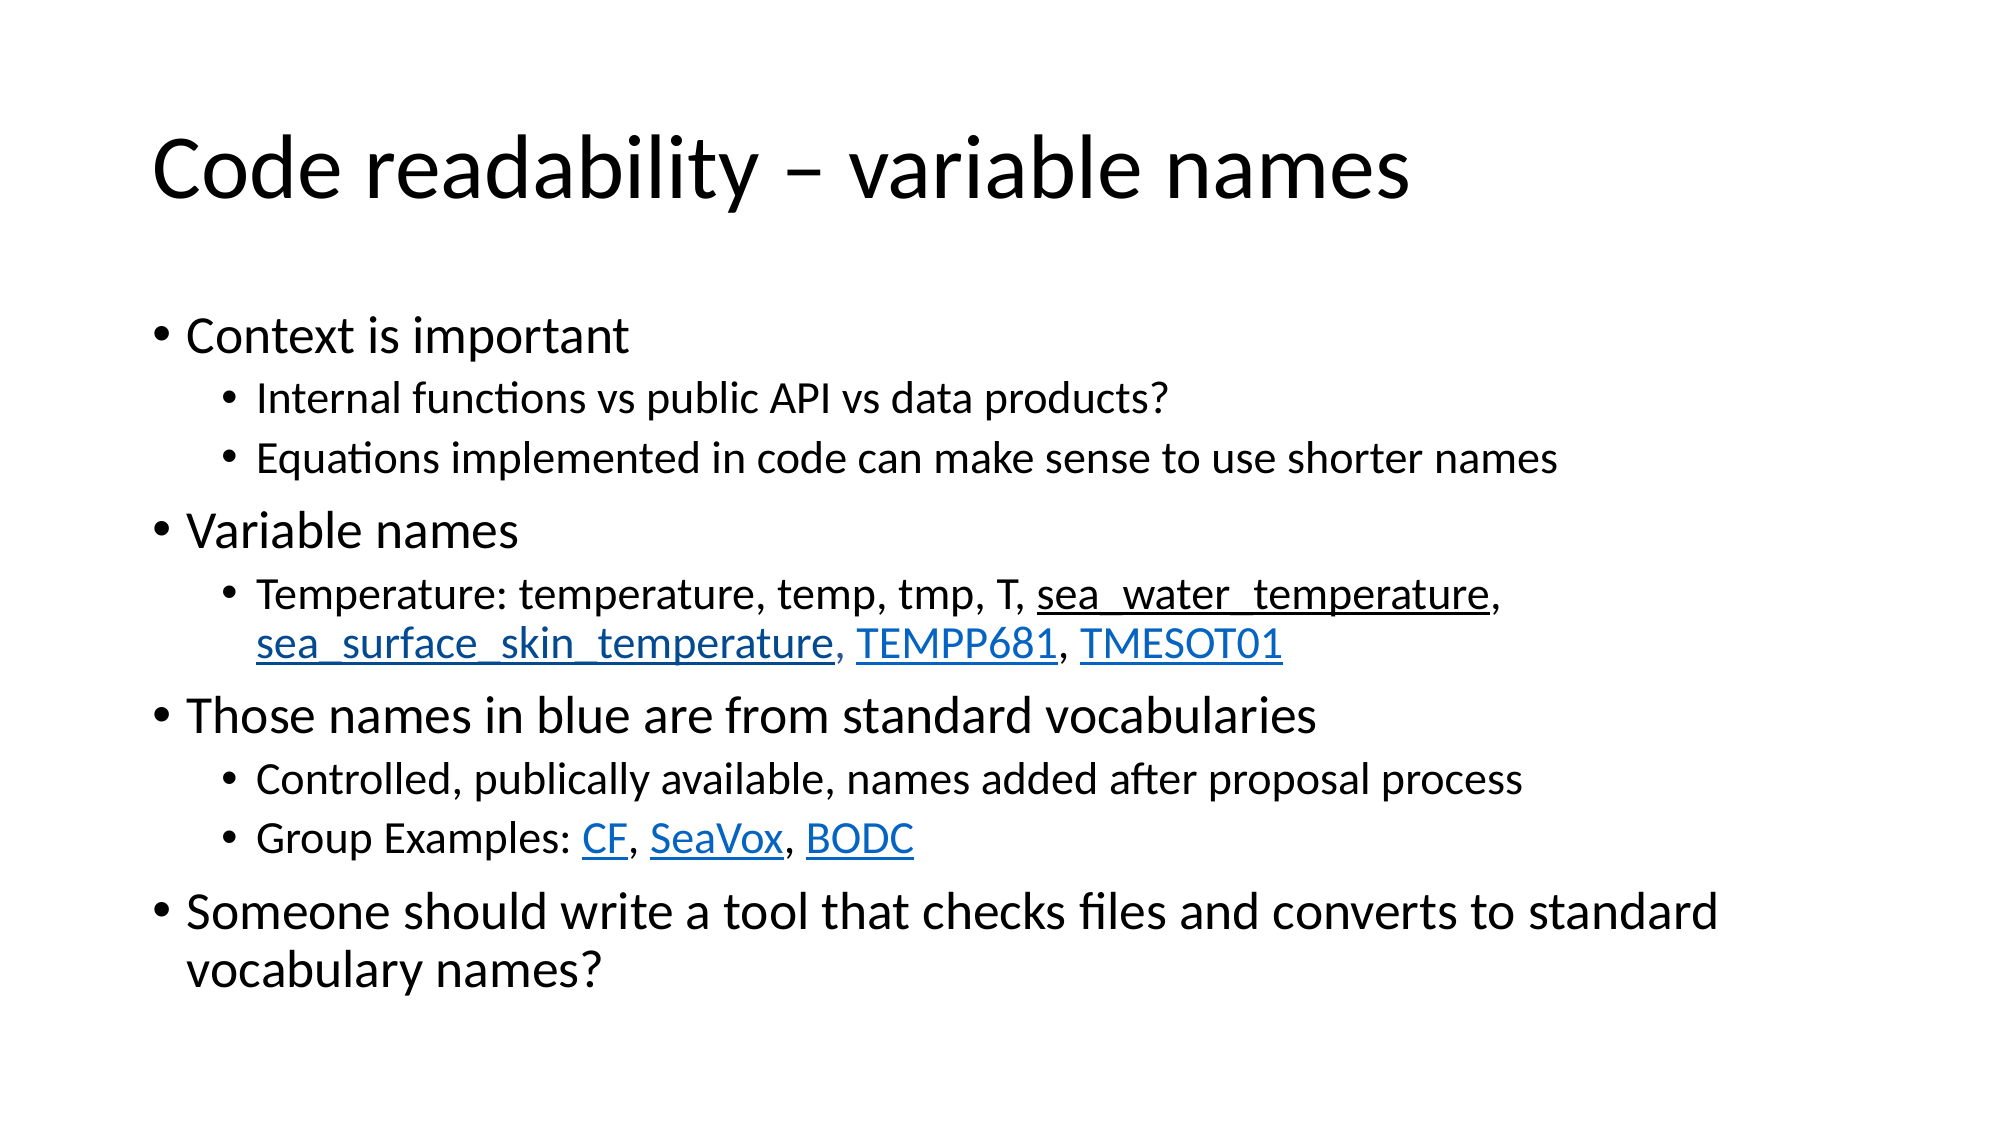

# Code readability – variable names
Context is important
Internal functions vs public API vs data products?
Equations implemented in code can make sense to use shorter names
Variable names
Temperature: temperature, temp, tmp, T, sea_water_temperature, sea_surface_skin_temperature, TEMPP681, TMESOT01
Those names in blue are from standard vocabularies
Controlled, publically available, names added after proposal process
Group Examples: CF, SeaVox, BODC
Someone should write a tool that checks files and converts to standard vocabulary names?